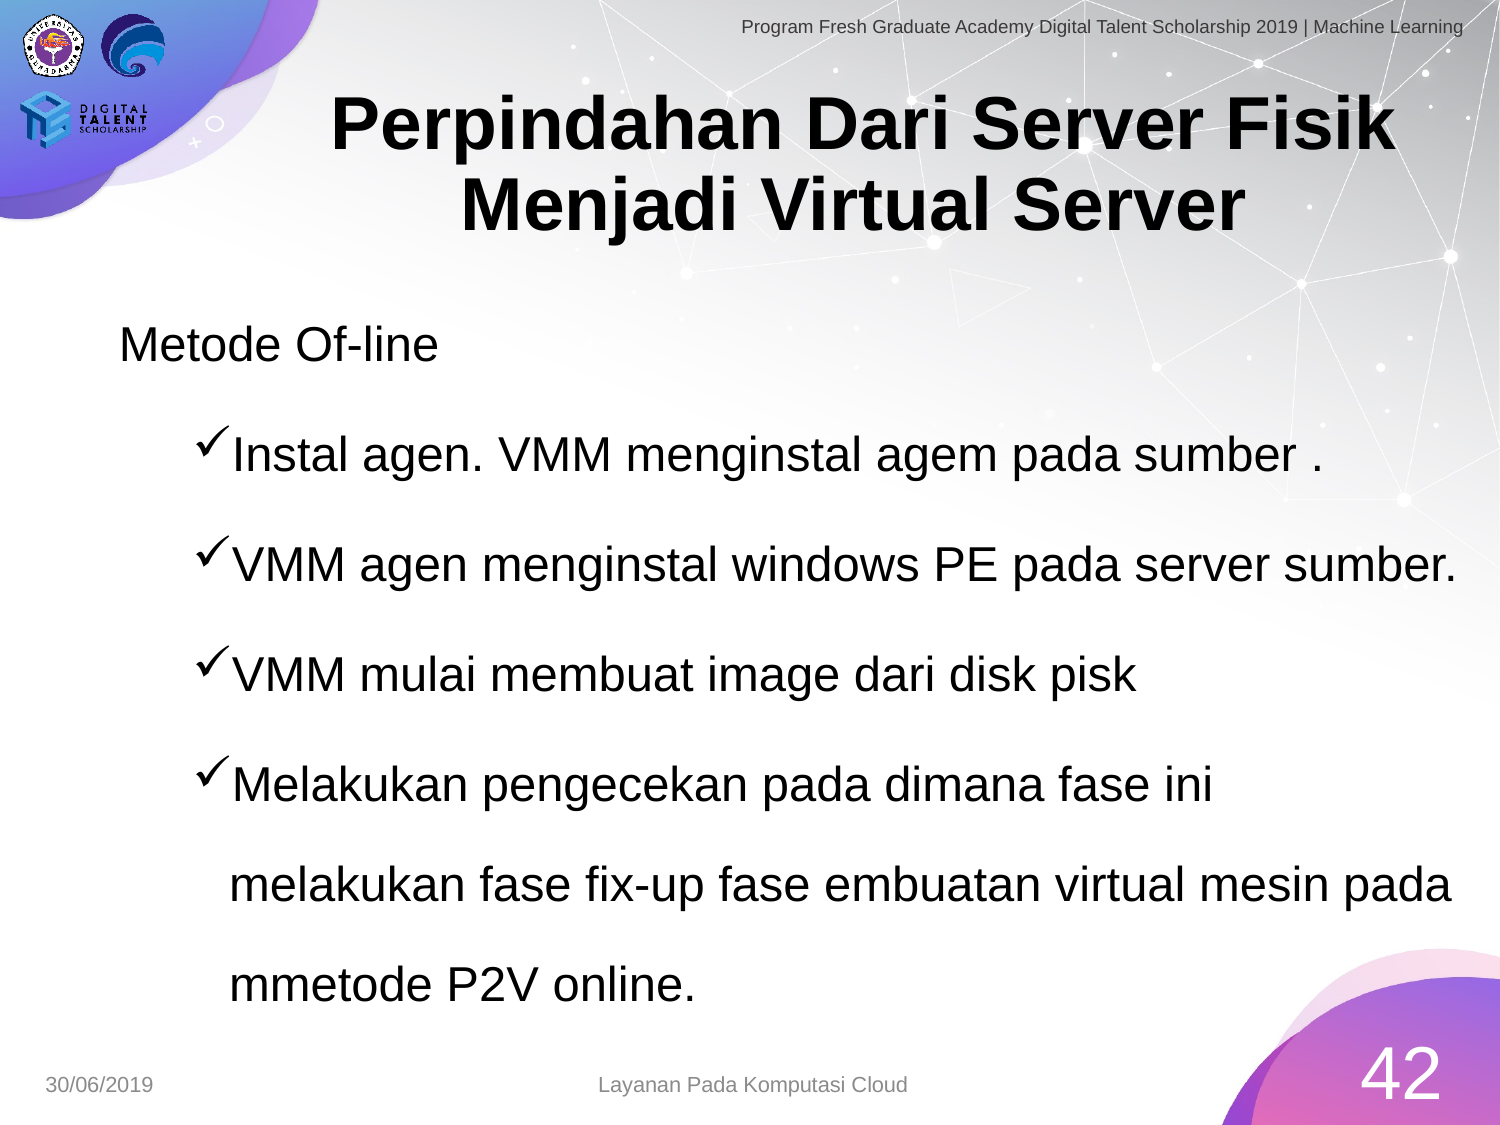

# Perpindahan Dari Server Fisik Menjadi Virtual Server
Metode Of-line
Instal agen. VMM menginstal agem pada sumber .
VMM agen menginstal windows PE pada server sumber.
VMM mulai membuat image dari disk pisk
Melakukan pengecekan pada dimana fase ini melakukan fase fix-up fase embuatan virtual mesin pada mmetode P2V online.
42
Layanan Pada Komputasi Cloud
30/06/2019